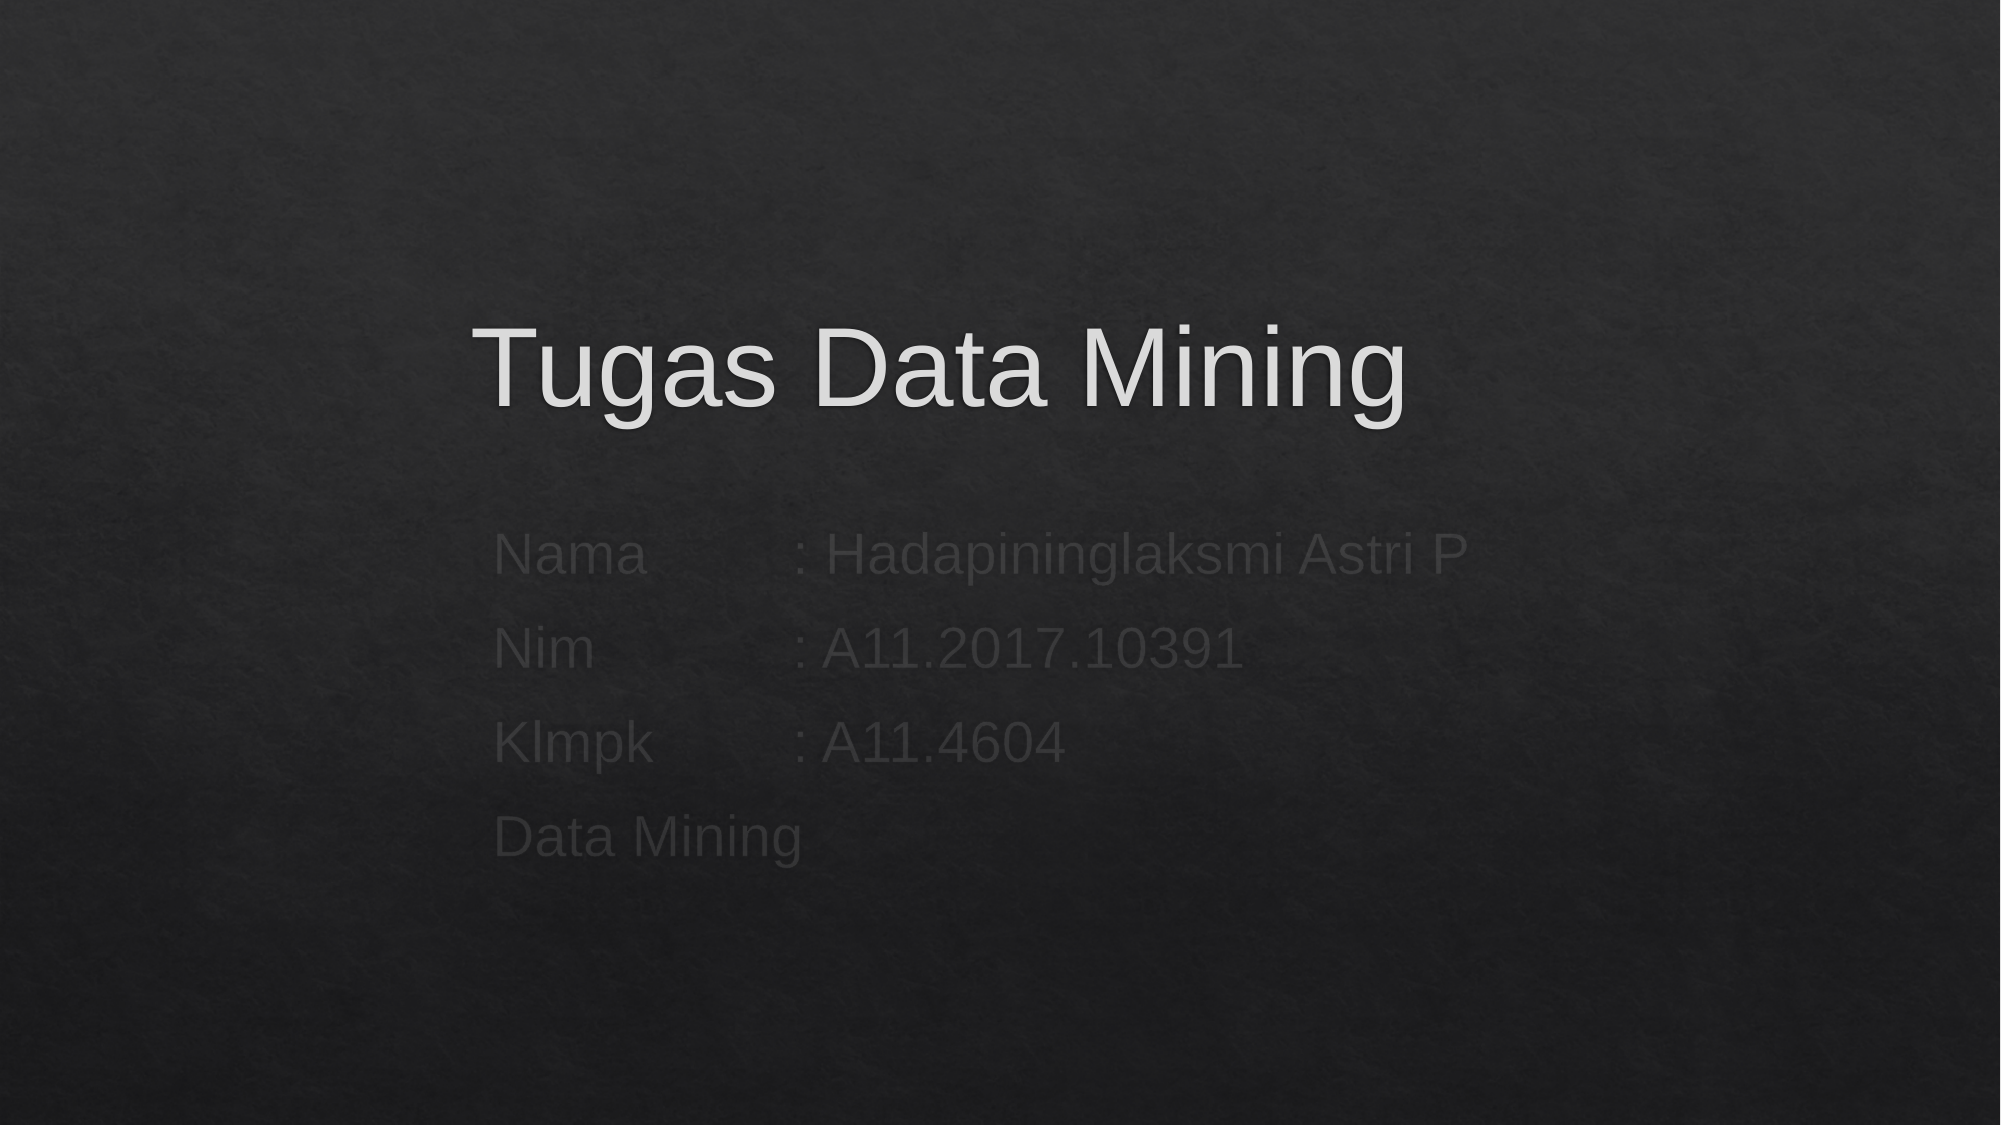

# Tugas Data Mining
Nama	: Hadapininglaksmi Astri P
Nim		: A11.2017.10391
Klmpk	: A11.4604
Data Mining